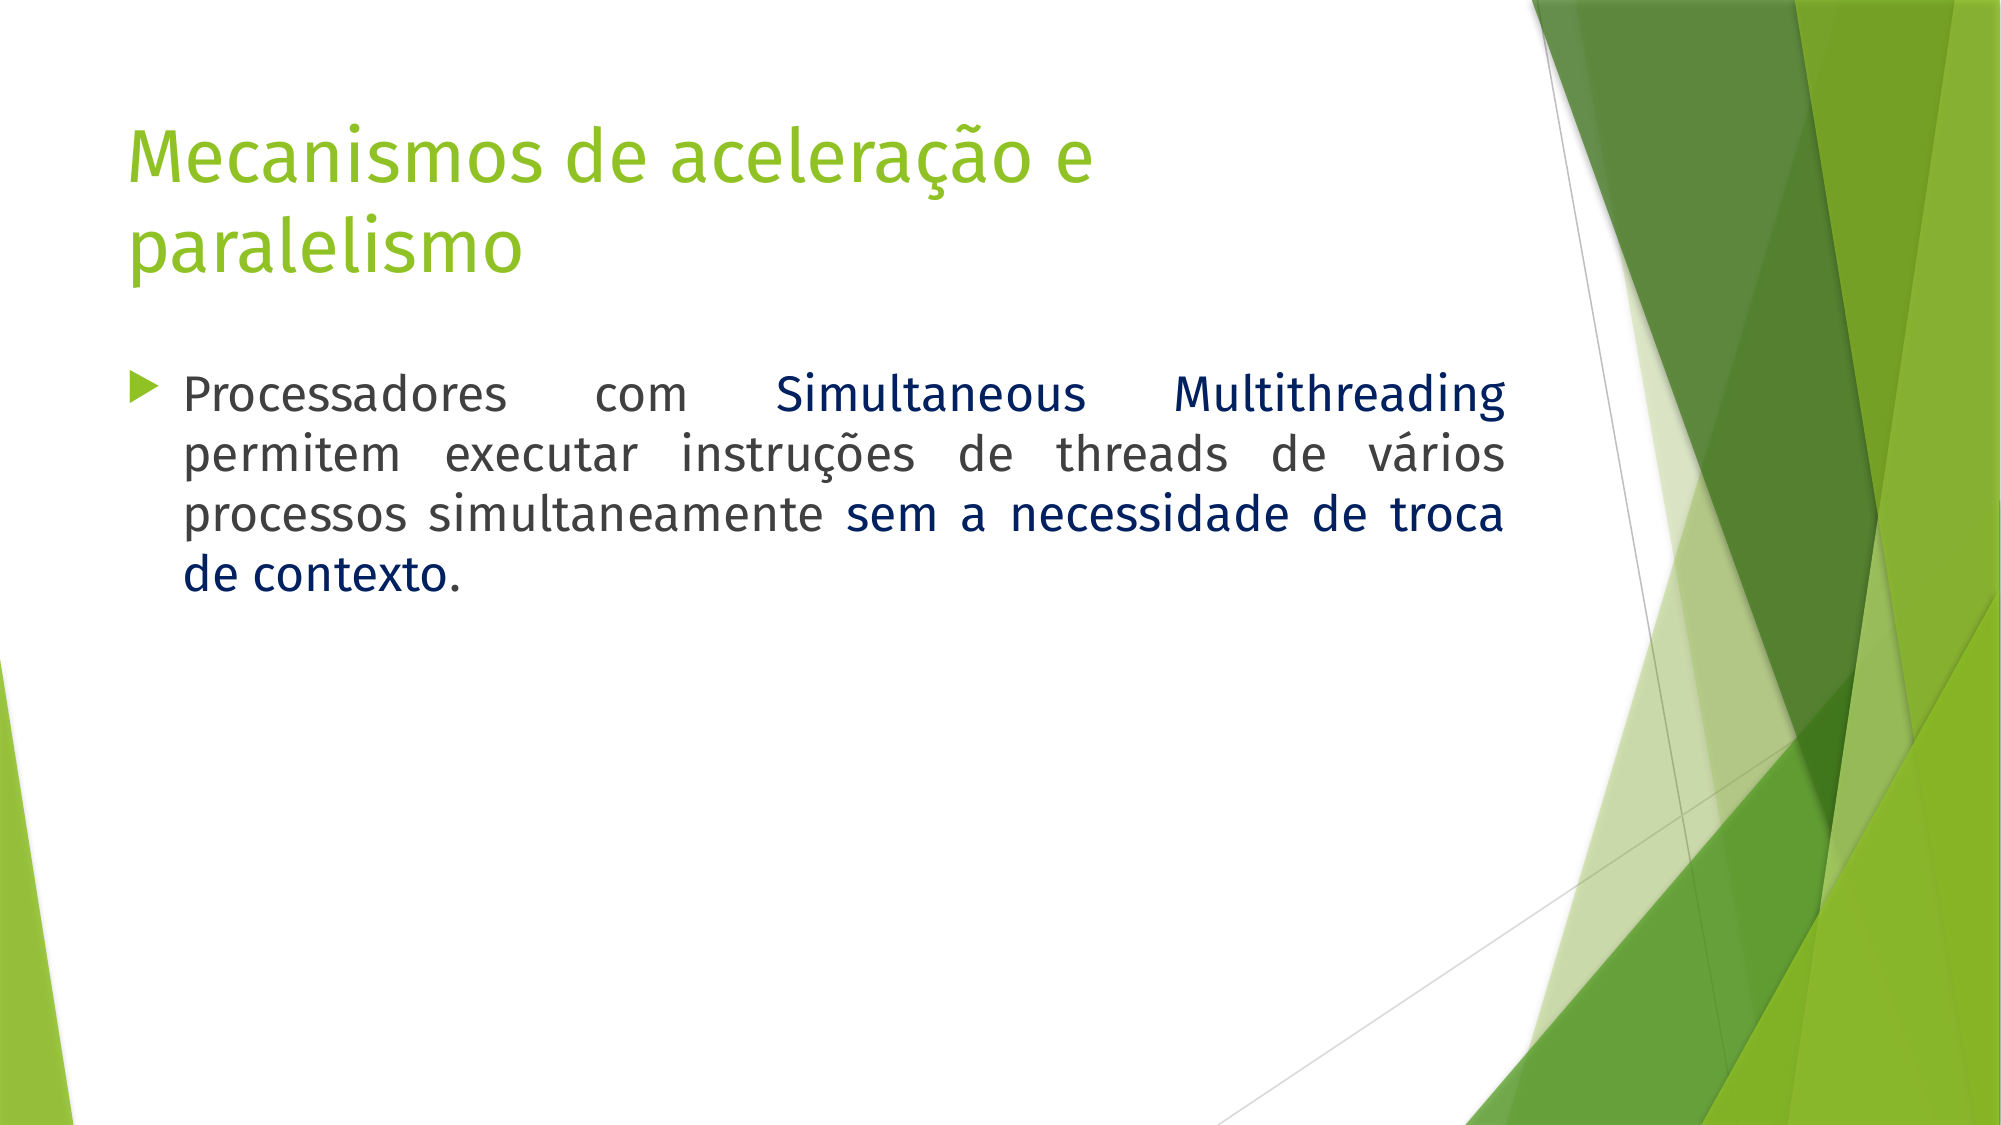

# Mecanismos de aceleração e paralelismo
Processadores com Simultaneous Multithreading permitem executar instruções de threads de vários processos simultaneamente sem a necessidade de troca de contexto.